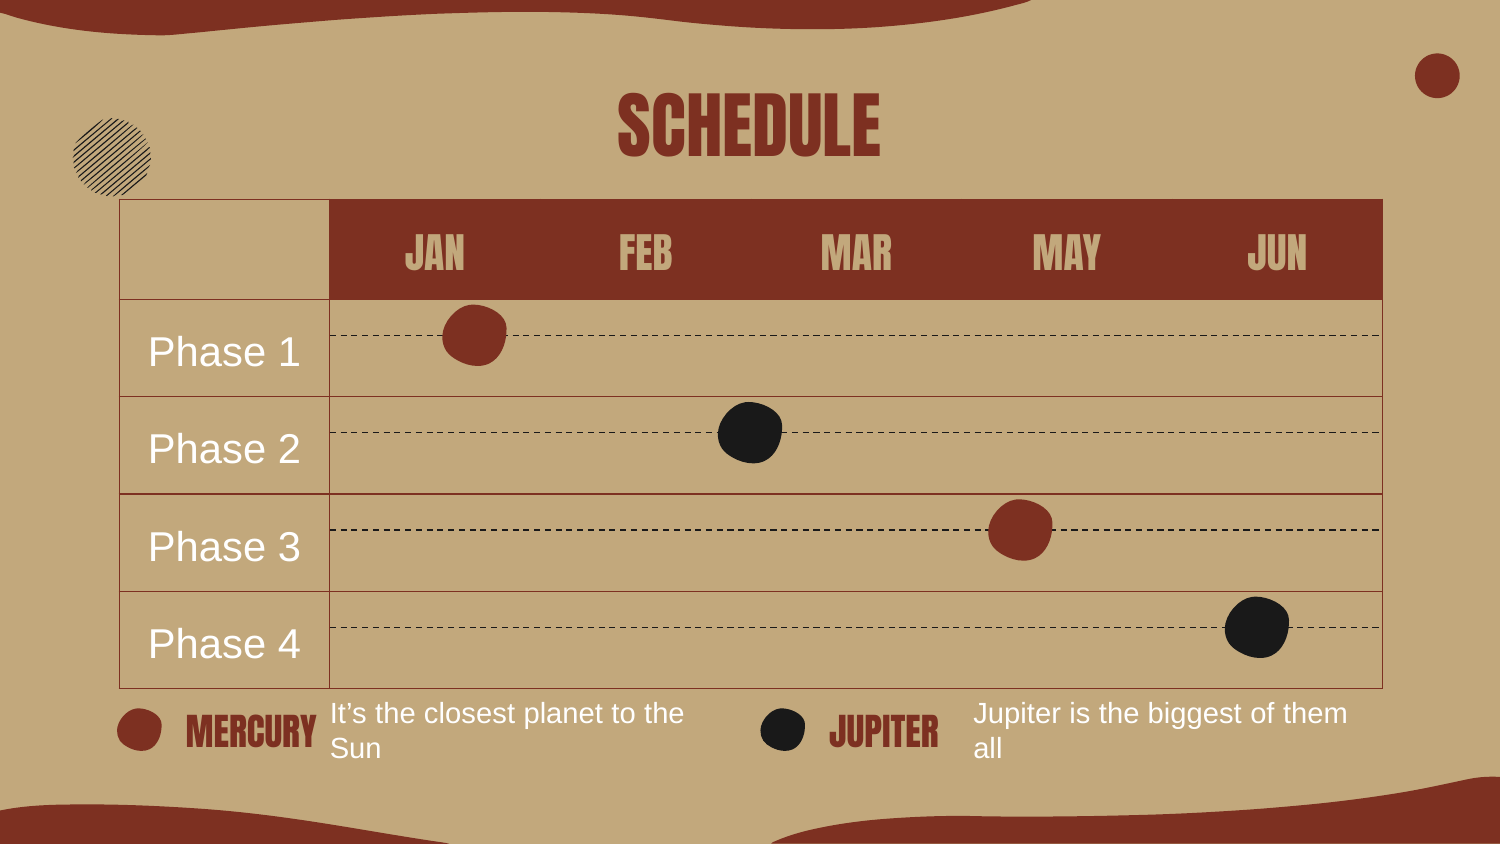

# SCHEDULE
|  | JAN | FEB | MAR | MAY | JUN |
| --- | --- | --- | --- | --- | --- |
| Phase 1 |  |  |  |  |  |
| Phase 2 |  |  |  |  |  |
| Phase 3 |  |  |  |  |  |
| Phase 4 |  |  |  |  |  |

MERCURY
It’s the closest planet to the Sun
JUPITER
Jupiter is the biggest of them all